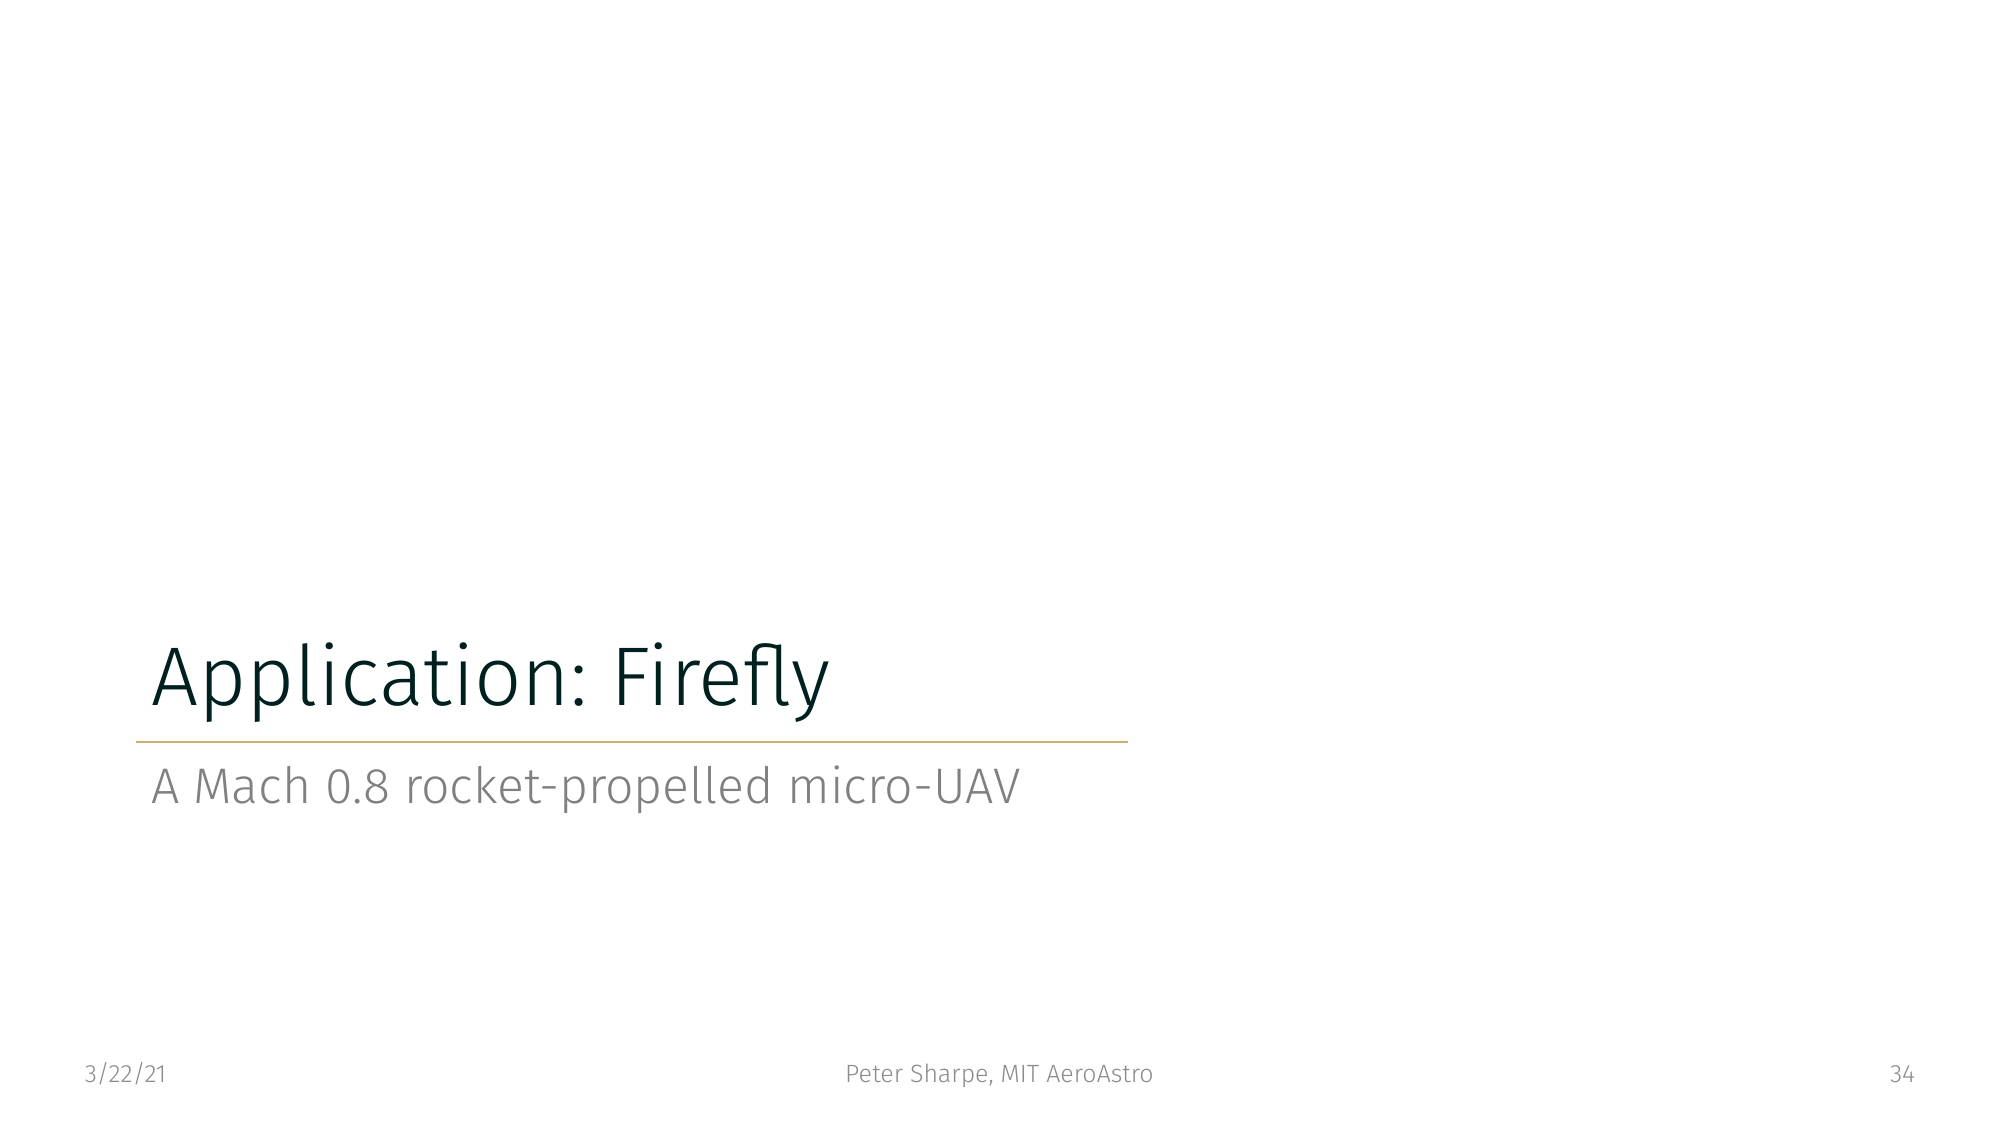

# Application: Firefly
A Mach 0.8 rocket-propelled micro-UAV
3/22/21
34
Peter Sharpe, MIT AeroAstro